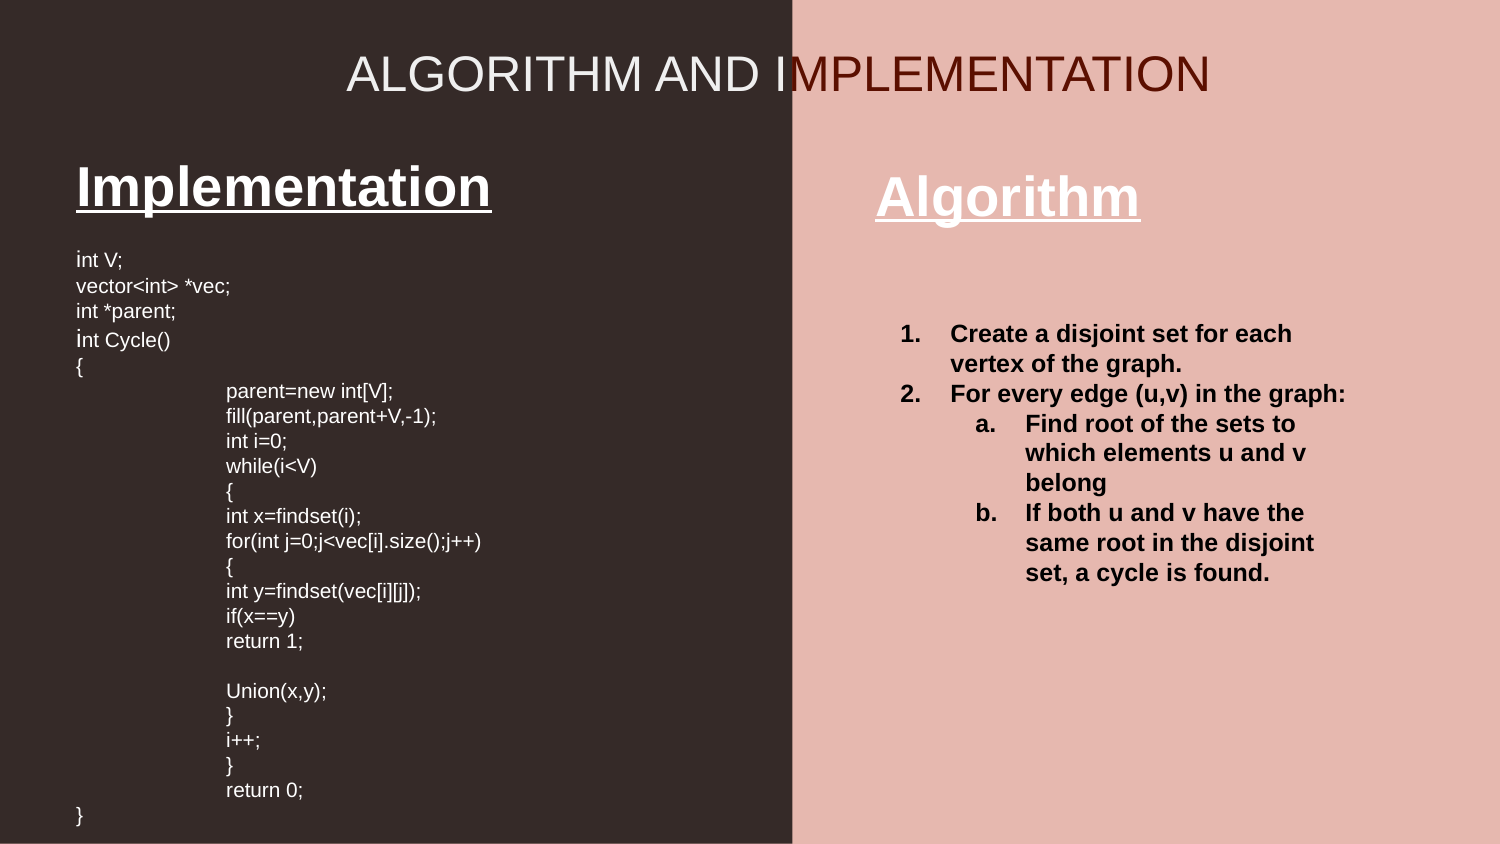

ALGORITHM AND IMPLEMENTATION

Implementation

int V;
vector<int> *vec;
int *parent;
int Cycle()
{
	parent=new int[V];
	fill(parent,parent+V,-1);
	int i=0;
	while(i<V)
	{
    	int x=findset(i);
    	for(int j=0;j<vec[i].size();j++)
    	{
        	int y=findset(vec[i][j]);
        	if(x==y)
            	return 1;

        	Union(x,y);
    	}
    	i++;
	}
	return 0;
}

Algorithm

Create a disjoint set for each vertex of the graph.
For every edge (u,v) in the graph:
Find root of the sets to which elements u and v belong
If both u and v have the same root in the disjoint set, a cycle is found.